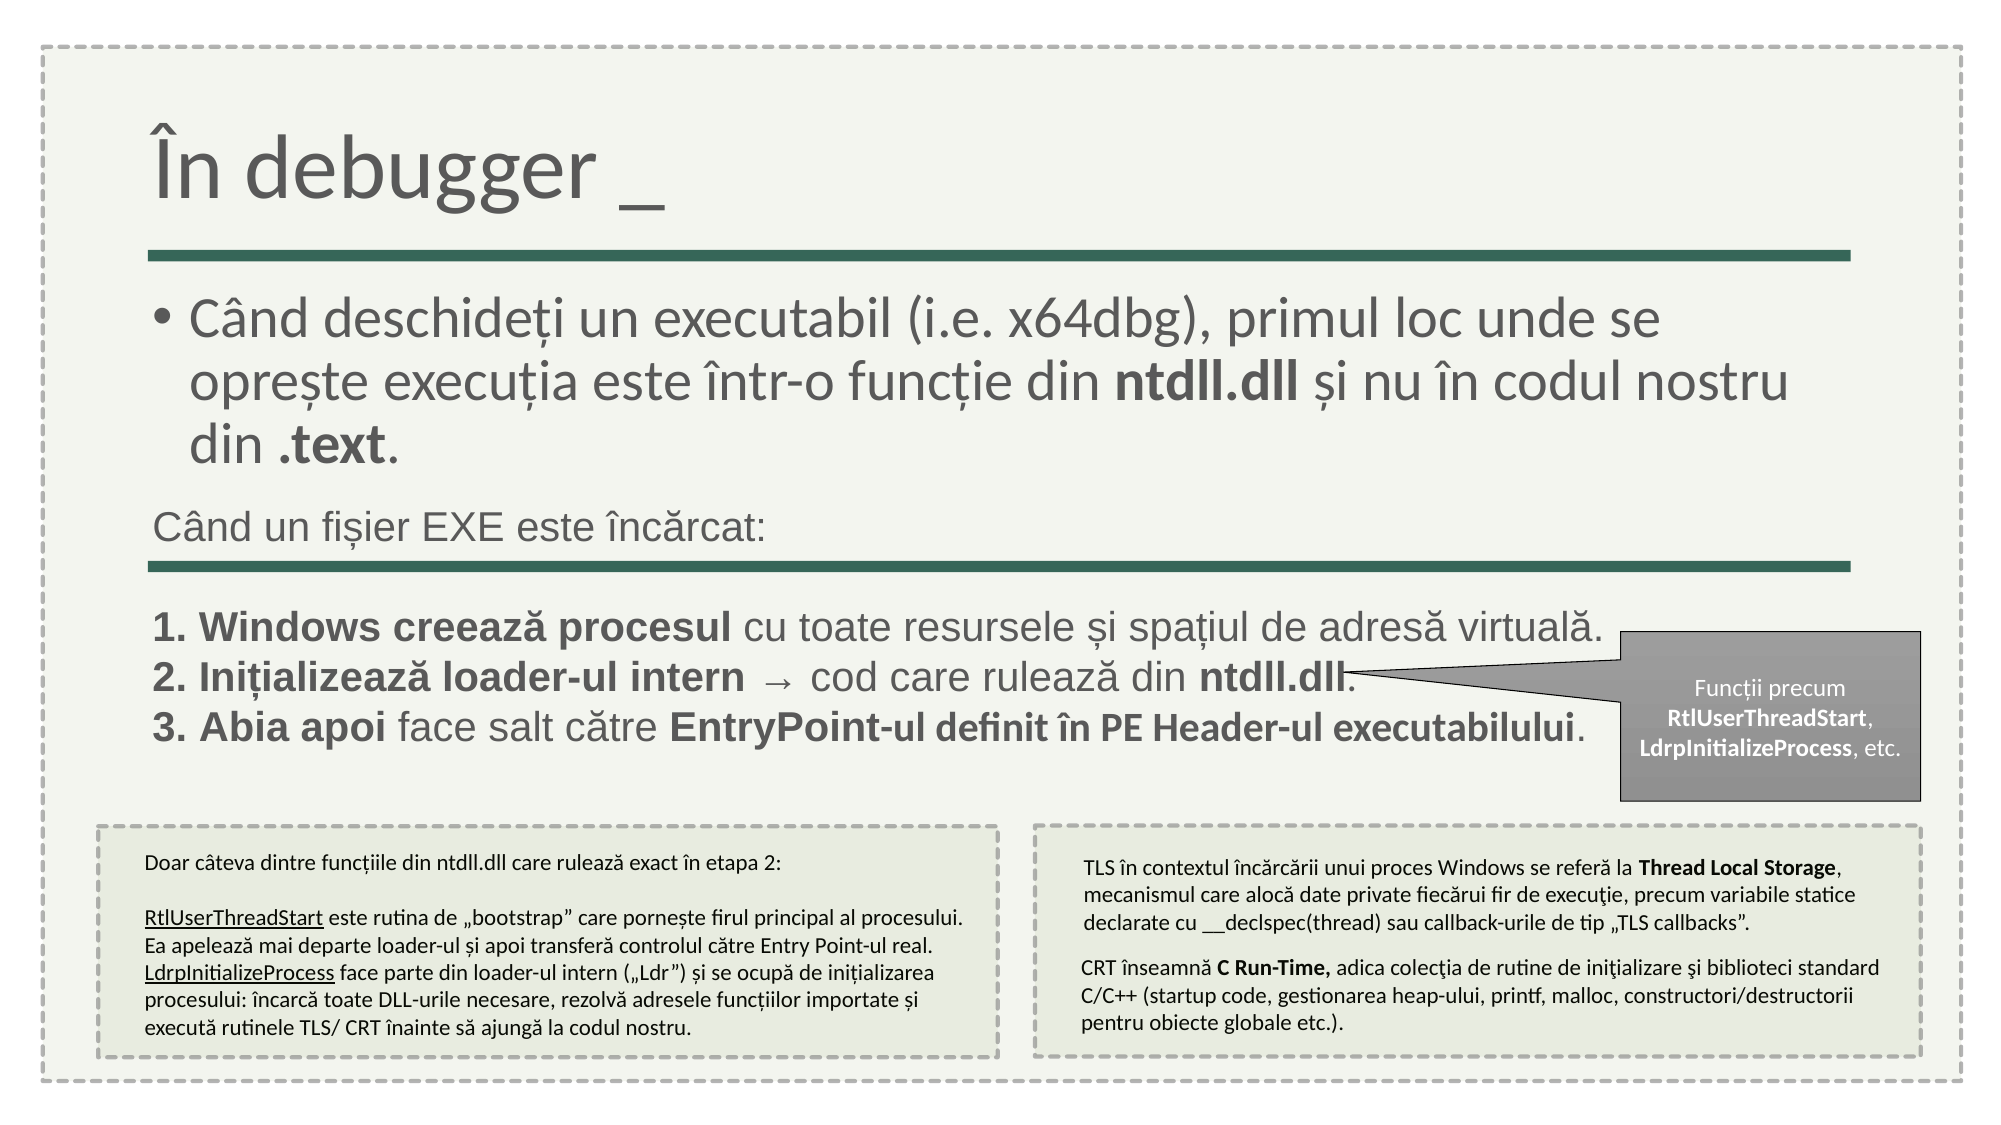

# În debugger _

Când deschideți un executabil (i.e. x64dbg), primul loc unde se oprește execuția este într-o funcție din ntdll.dll și nu în codul nostru din .text.
Când un fișier EXE este încărcat:

 Windows creează procesul cu toate resursele și spațiul de adresă virtuală.
 Inițializează loader-ul intern → cod care rulează din ntdll.dll.
 Abia apoi face salt către EntryPoint-ul definit în PE Header-ul executabilului.

Funcții precum RtlUserThreadStart, LdrpInitializeProcess, etc.

Doar câteva dintre funcțiile din ntdll.dll care rulează exact în etapa 2:

RtlUserThreadStart este rutina de „bootstrap” care pornește firul principal al procesului. Ea apelează mai departe loader-ul și apoi transferă controlul către Entry Point-ul real.
LdrpInitializeProcess face parte din loader-ul intern („Ldr”) și se ocupă de inițializarea procesului: încarcă toate DLL-urile necesare, rezolvă adresele funcțiilor importate și execută rutinele TLS/ CRT înainte să ajungă la codul nostru.
TLS în contextul încărcării unui proces Windows se referă la Thread Local Storage, mecanismul care alocă date private fiecărui fir de execuţie, precum variabile statice declarate cu __declspec(thread) sau callback-urile de tip „TLS callbacks”.
CRT înseamnă C Run-Time, adica colecţia de rutine de iniţializare şi biblioteci standard C/C++ (startup code, gestionarea heap-ului, printf, malloc, constructori/destructorii pentru obiecte globale etc.).